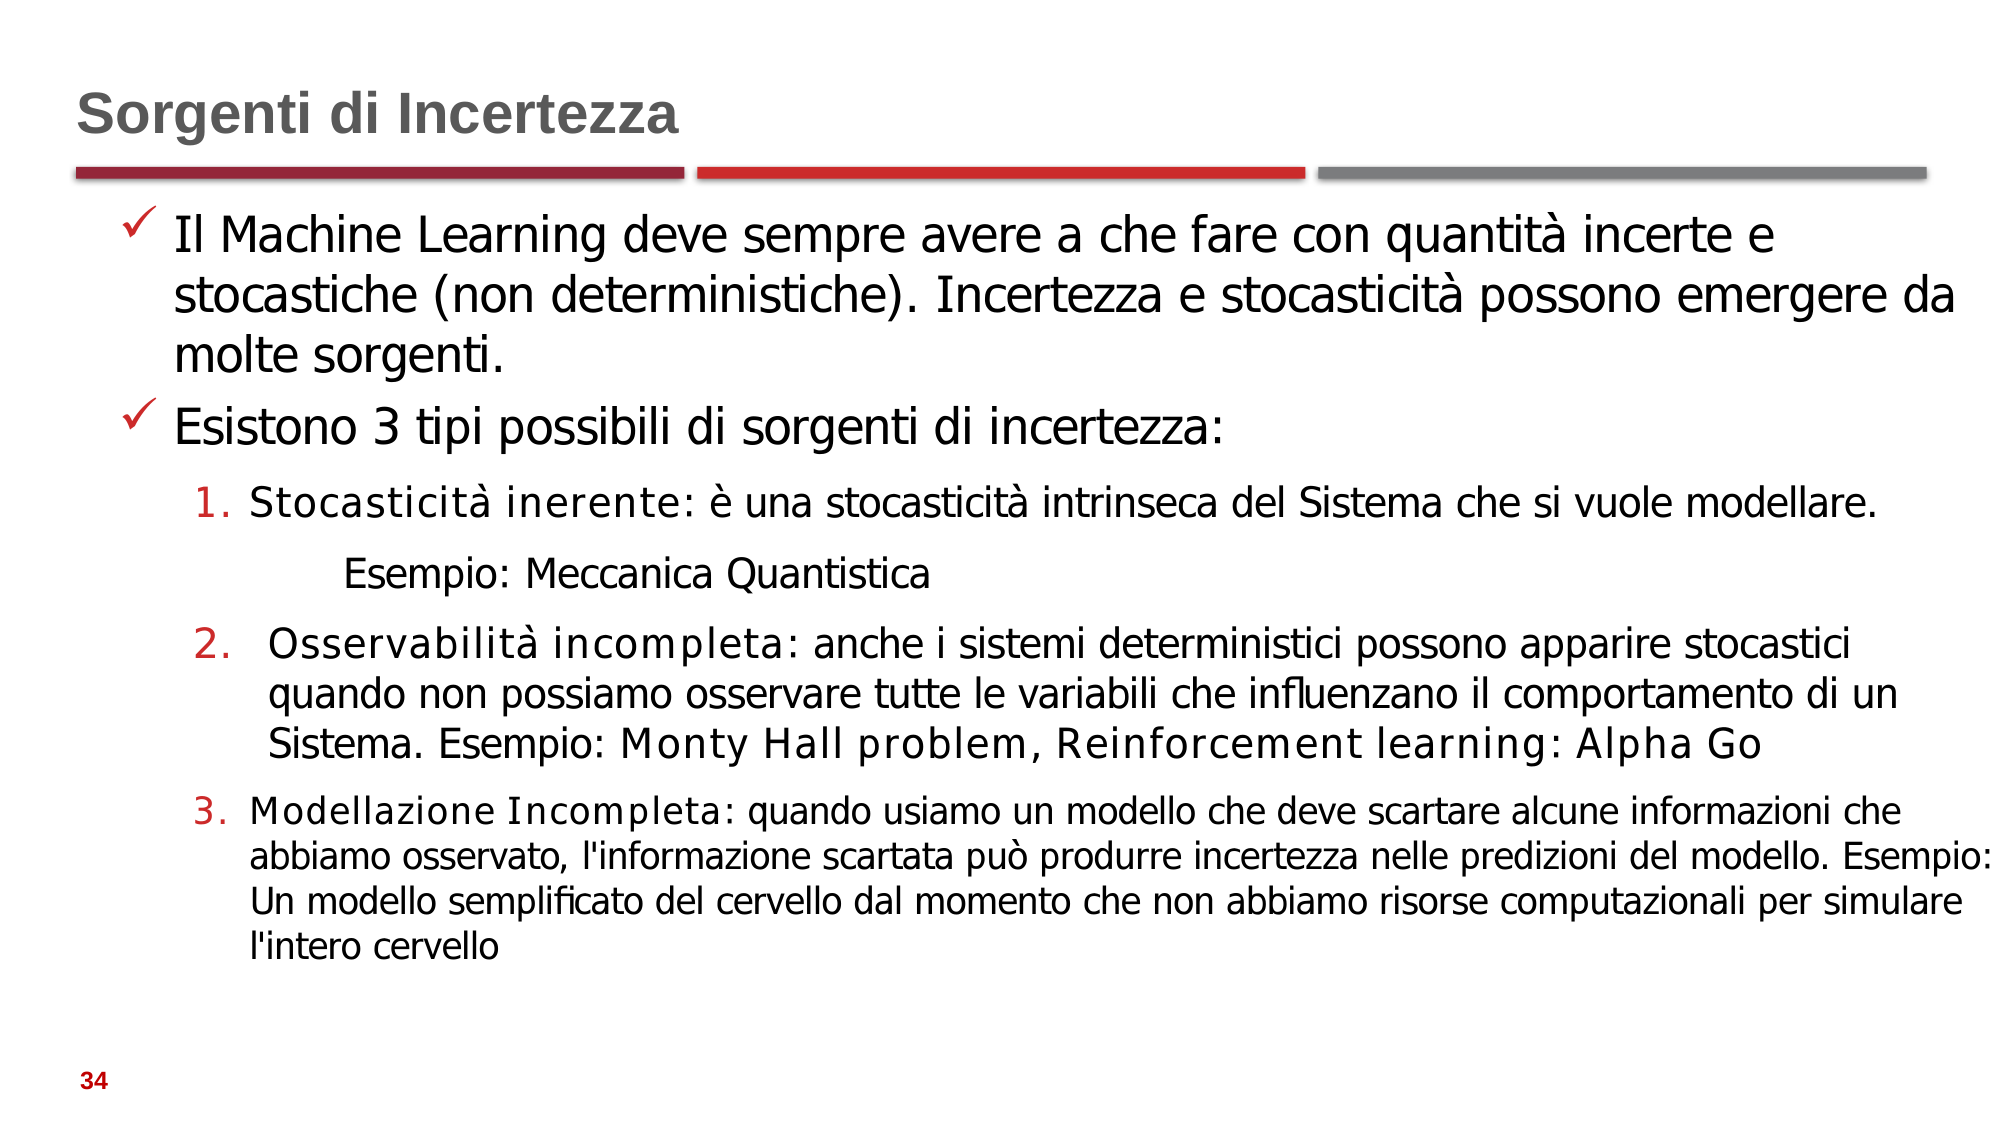

# Sorgenti di Incertezza
Il Machine Learning deve sempre avere a che fare con quantità incerte e stocastiche (non deterministiche). Incertezza e stocasticità possono emergere da molte sorgenti.
Esistono 3 tipi possibili di sorgenti di incertezza:
Stocasticità inerente: è una stocasticità intrinseca del Sistema che si vuole modellare.
	Esempio: Meccanica Quantistica
Osservabilità incompleta: anche i sistemi deterministici possono apparire stocastici quando non possiamo osservare tutte le variabili che influenzano il comportamento di un Sistema. Esempio: Monty Hall problem, Reinforcement learning: Alpha Go
Modellazione Incompleta: quando usiamo un modello che deve scartare alcune informazioni che abbiamo osservato, l'informazione scartata può produrre incertezza nelle predizioni del modello. Esempio: Un modello semplificato del cervello dal momento che non abbiamo risorse computazionali per simulare l'intero cervello
34